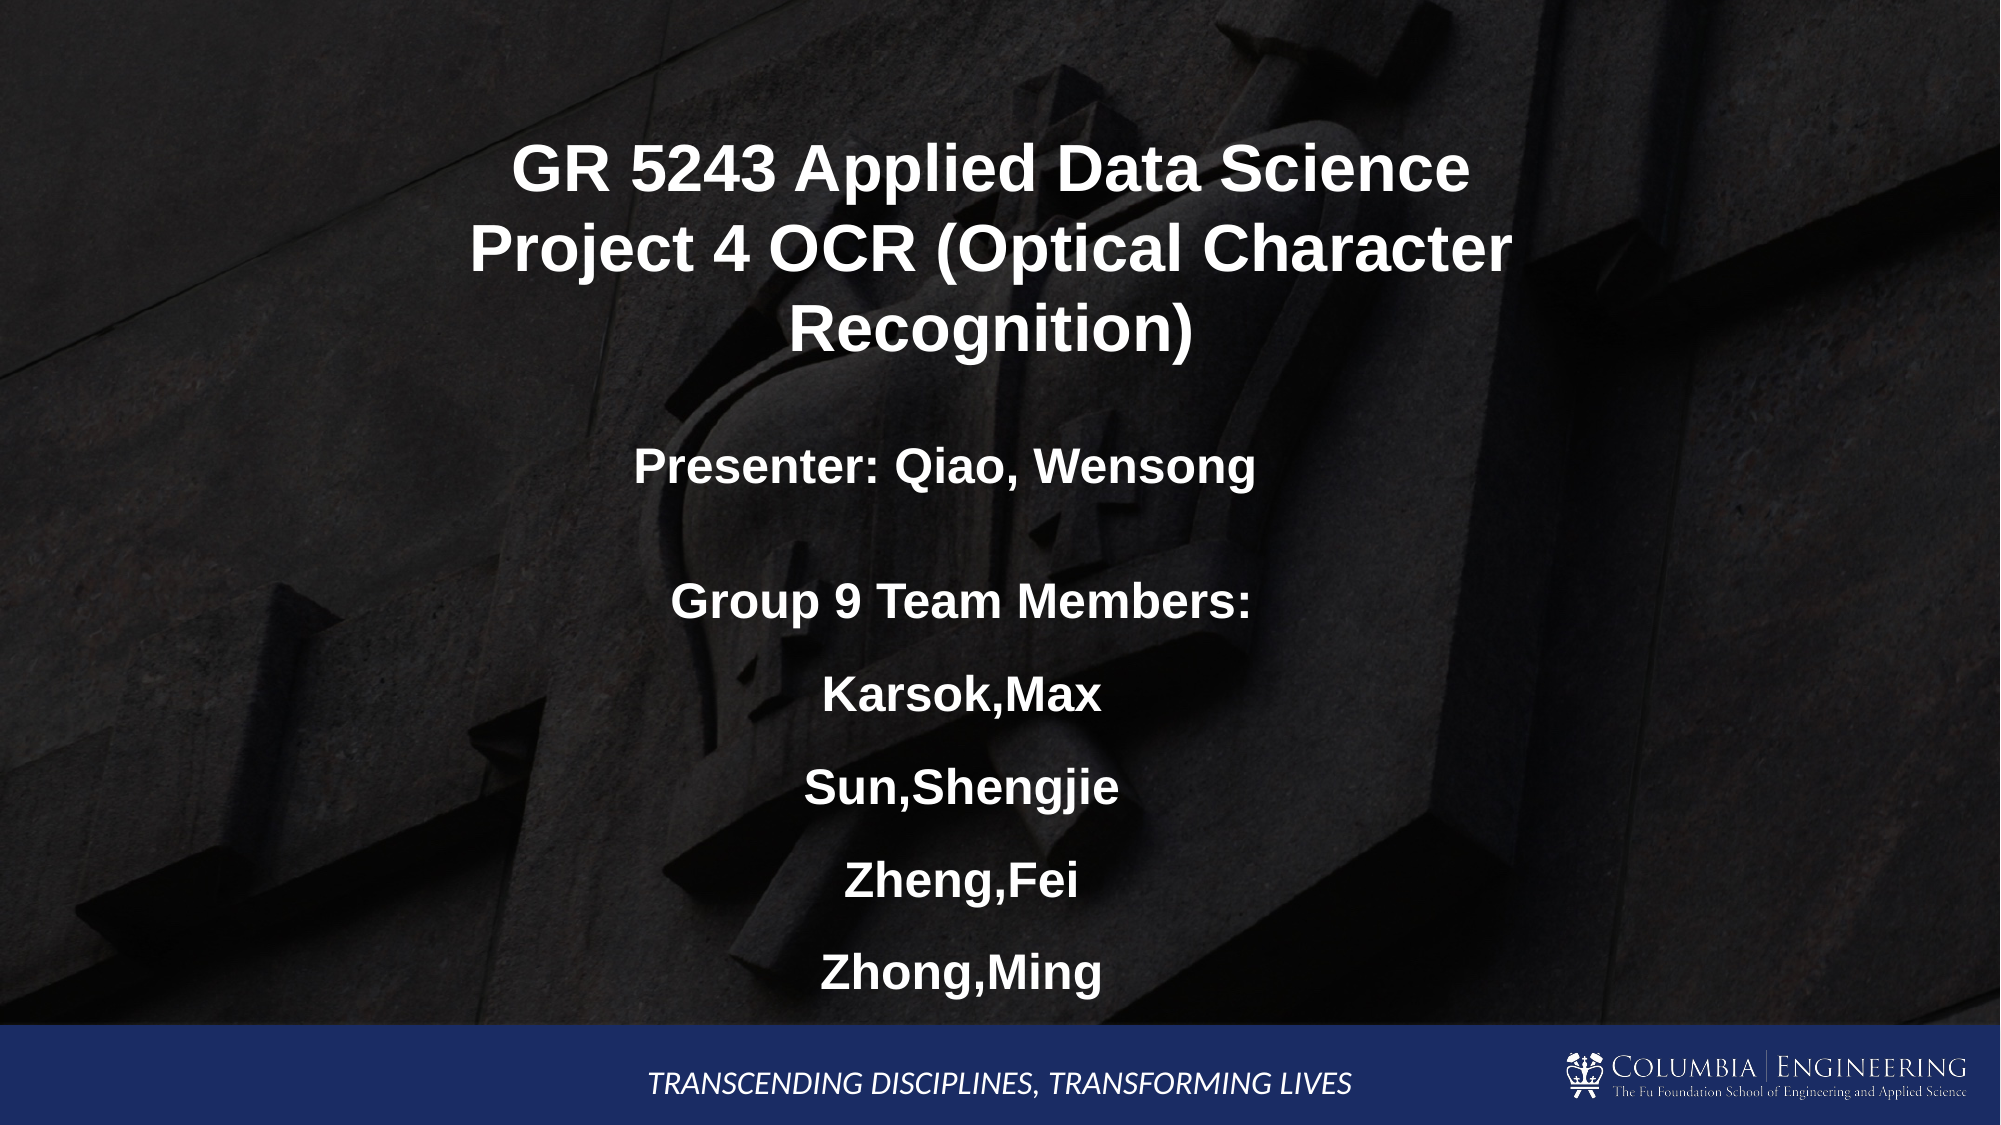

GR 5243 Applied Data Science
Project 4 OCR (Optical Character Recognition)

# Presenter: Qiao, Wensong
Group 9 Team Members:
Karsok,Max
Sun,Shengjie
Zheng,Fei
Zhong,Ming